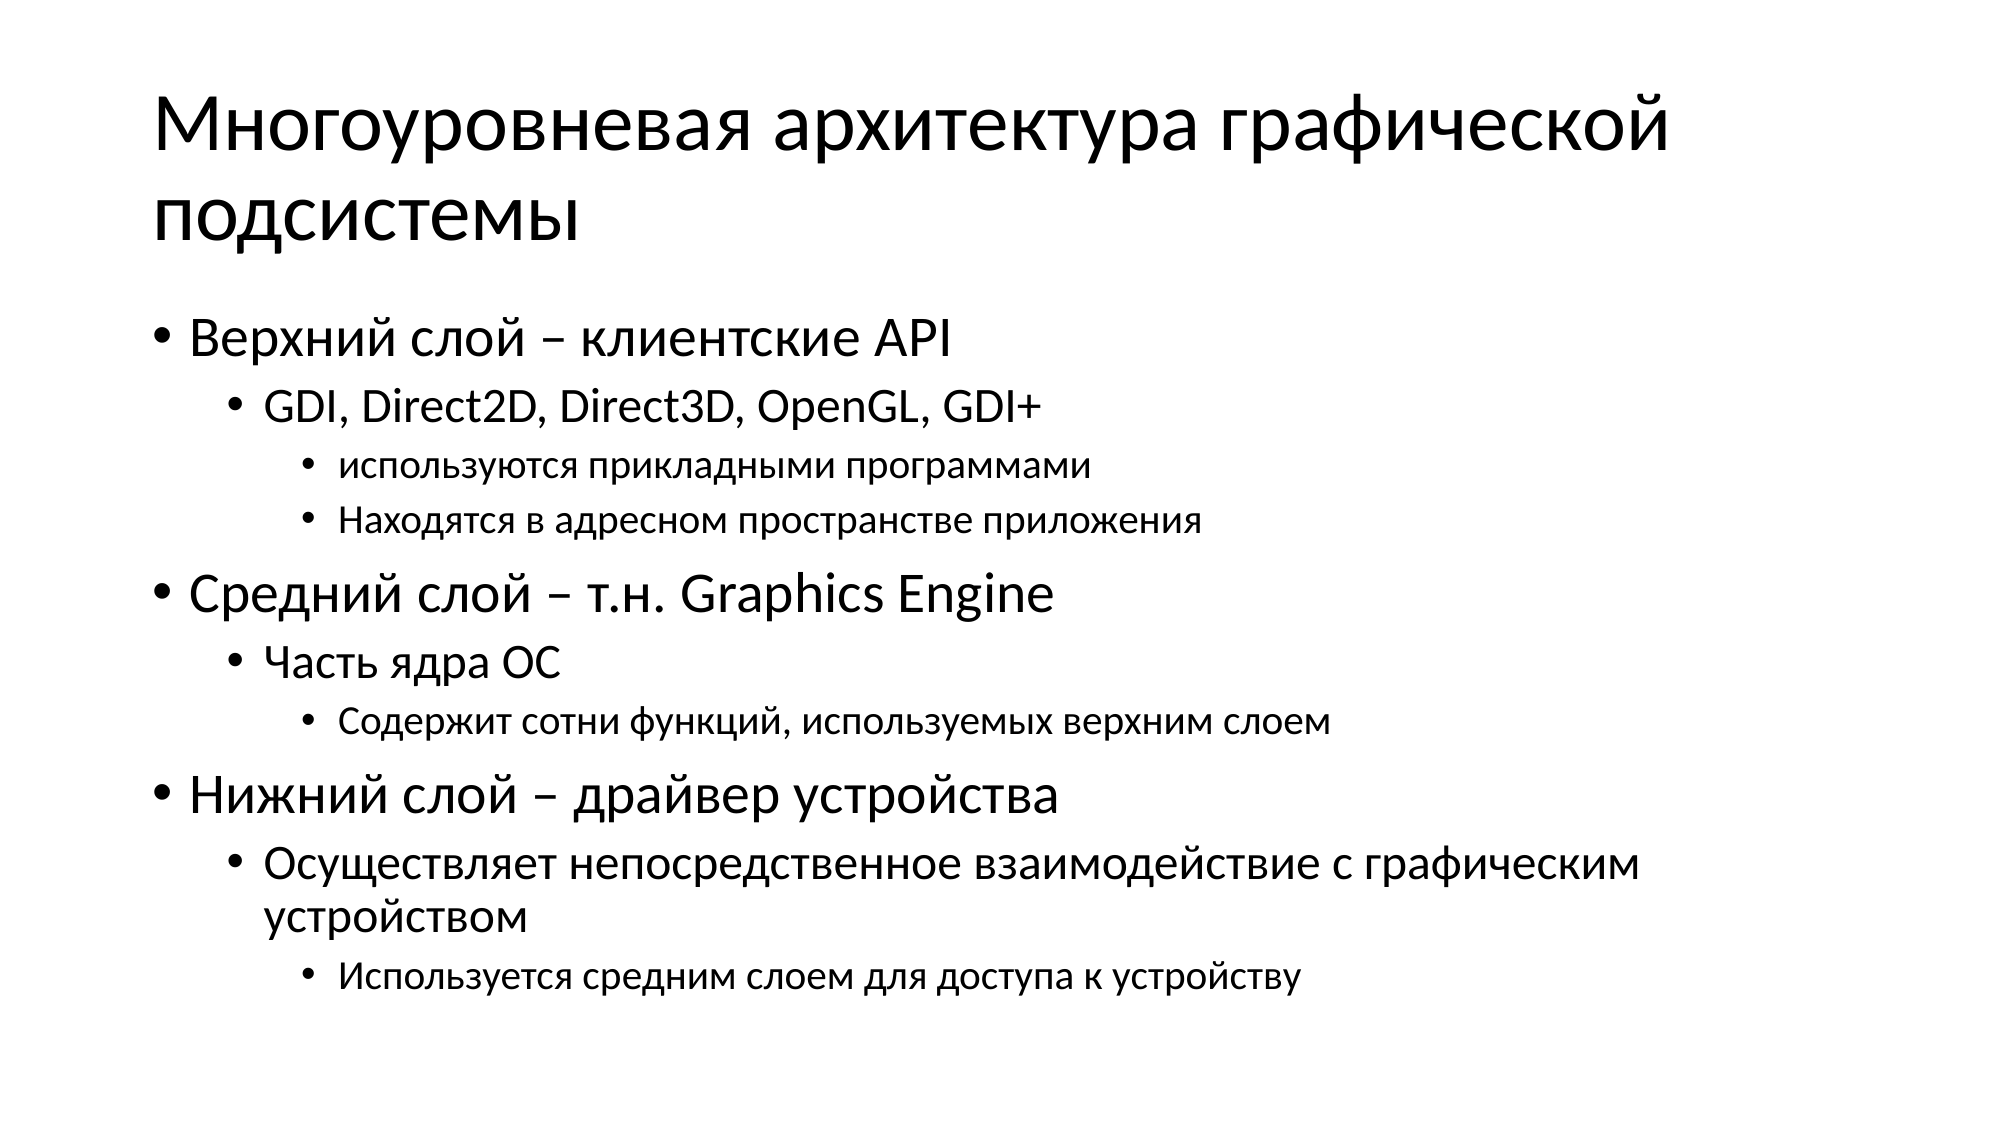

# Многоуровневая архитектура графической подсистемы
Верхний слой – клиентские API
GDI, Direct2D, Direct3D, OpenGL, GDI+
используются прикладными программами
Находятся в адресном пространстве приложения
Средний слой – т.н. Graphics Engine
Часть ядра ОС
Содержит сотни функций, используемых верхним слоем
Нижний слой – драйвер устройства
Осуществляет непосредственное взаимодействие с графическим устройством
Используется средним слоем для доступа к устройству